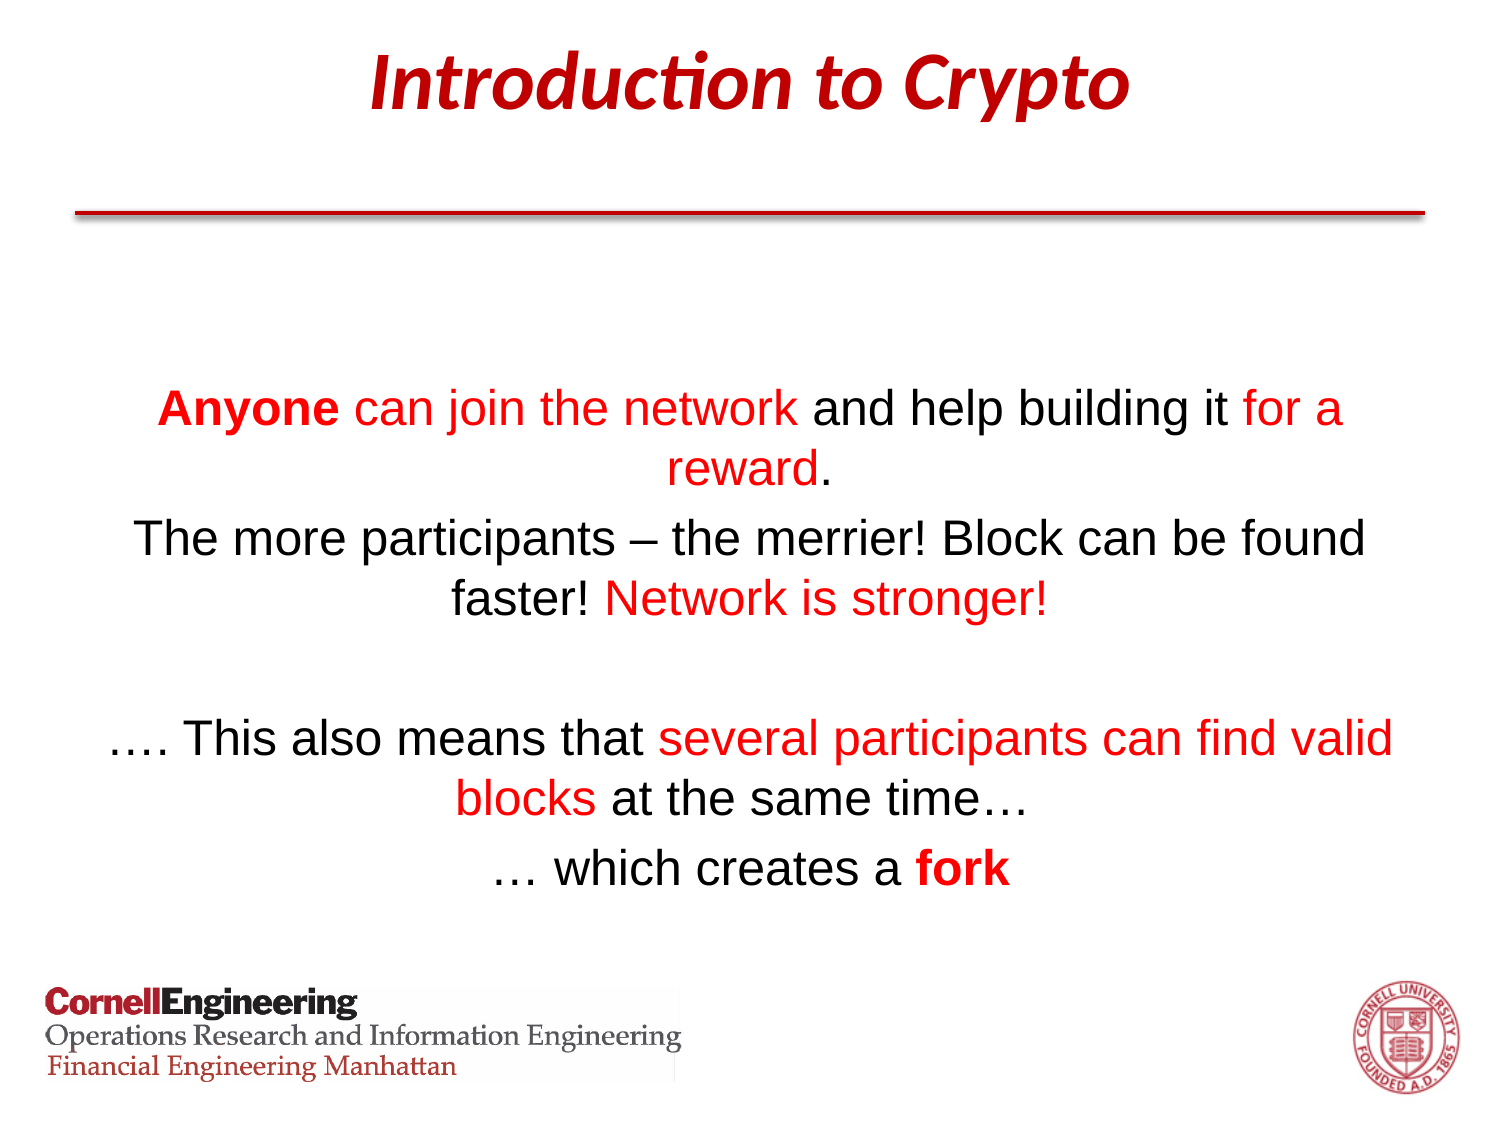

# Introduction to Crypto

Anyone can join the network and help building it for a reward.
The more participants – the merrier! Block can be found faster! Network is stronger!

…. This also means that several participants can find valid blocks at the same time…
… which creates a fork